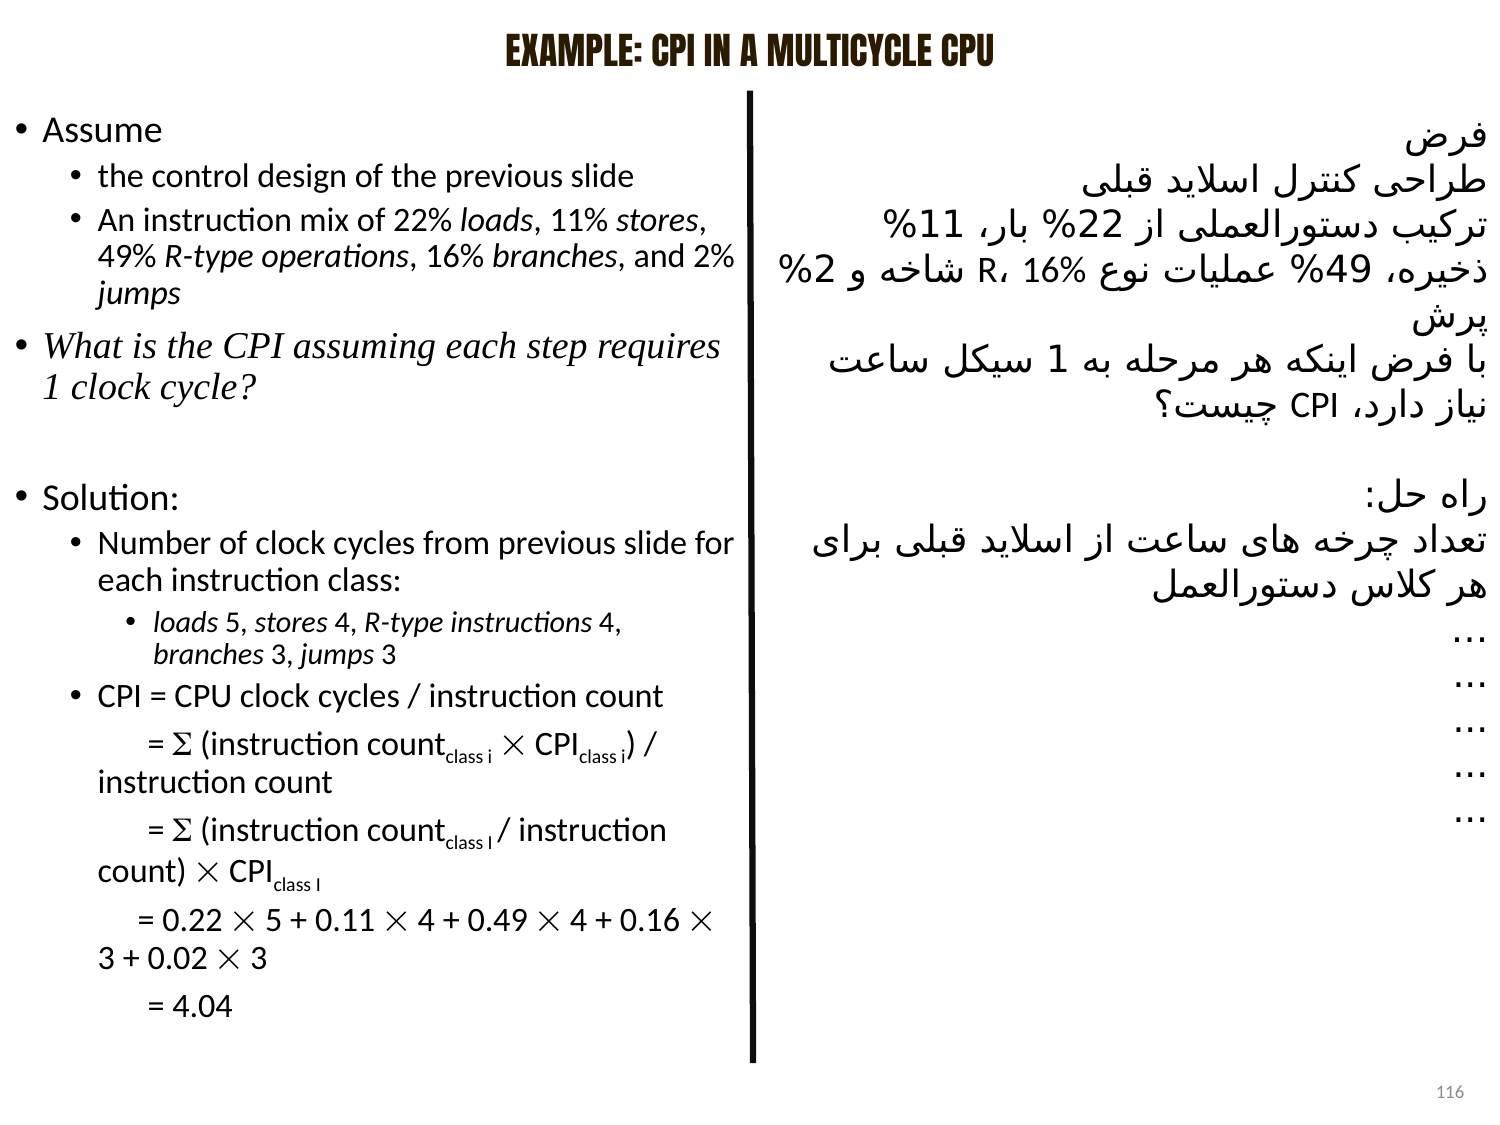

EXAMPLE: CPI IN A MULTICYCLE CPU
Assume
the control design of the previous slide
An instruction mix of 22% loads, 11% stores, 49% R-type operations, 16% branches, and 2% jumps
What is the CPI assuming each step requires 1 clock cycle?

Solution:
Number of clock cycles from previous slide for each instruction class:
loads 5, stores 4, R-type instructions 4, branches 3, jumps 3
CPI = CPU clock cycles / instruction count
          = Σ (instruction countclass i × CPIclass i) / instruction count
          = Σ (instruction countclass I / instruction count) × CPIclass I
               = 0.22 × 5 + 0.11 × 4 + 0.49 × 4 + 0.16 × 3 + 0.02 × 3
          = 4.04

فرض
طراحی کنترل اسلاید قبلی
ترکیب دستورالعملی از 22% بار، 11% ذخیره، 49% عملیات نوع R، 16% شاخه و 2% پرش
با فرض اینکه هر مرحله به 1 سیکل ساعت نیاز دارد، CPI چیست؟

راه حل:
تعداد چرخه های ساعت از اسلاید قبلی برای هر کلاس دستورالعمل
…
...
...
...
...